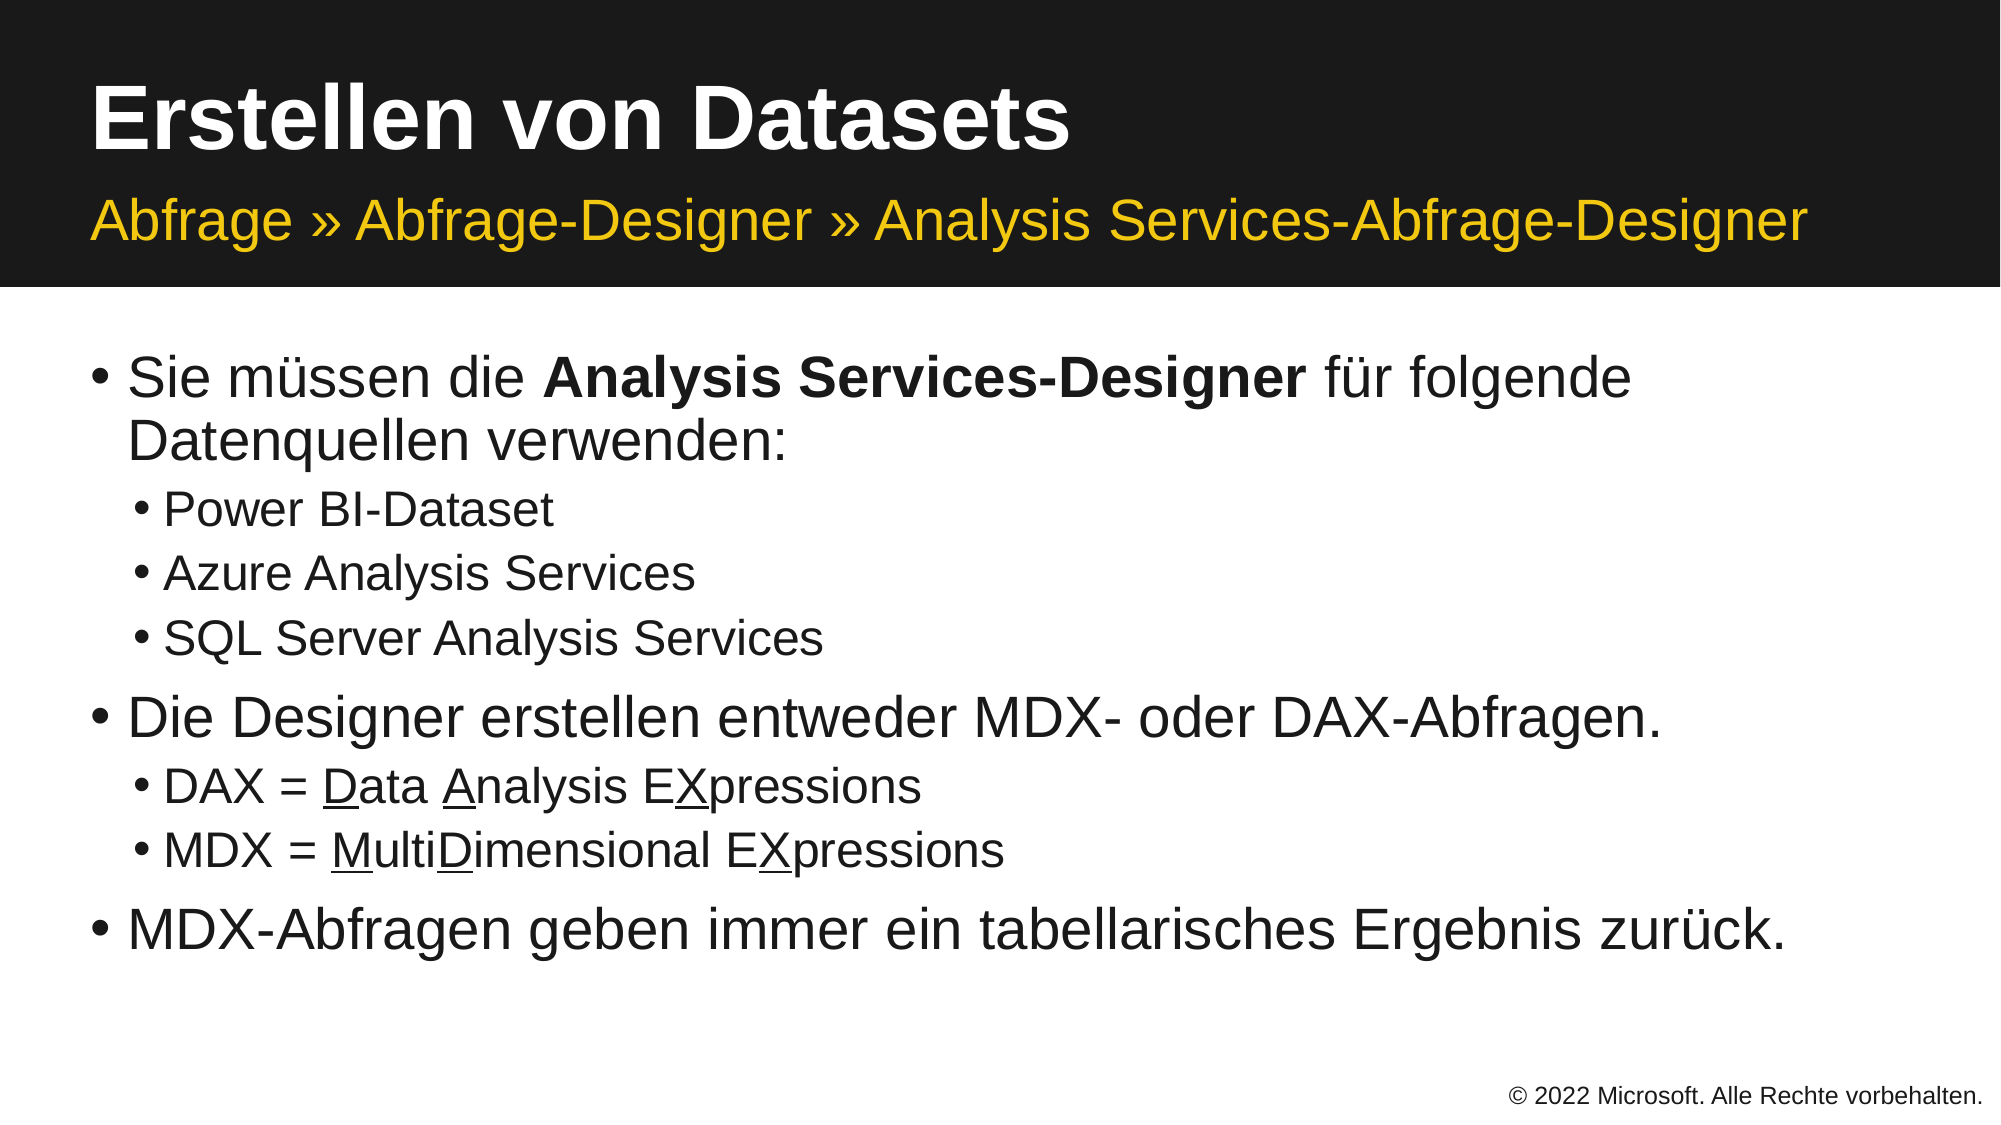

# Erstellen von Datasets
Abfrage » Abfrage-Designer » Analysis Services-Abfrage-Designer
Sie müssen die Analysis Services-Designer für folgende Datenquellen verwenden:
Power BI-Dataset
Azure Analysis Services
SQL Server Analysis Services
Die Designer erstellen entweder MDX- oder DAX-Abfragen.
DAX = Data Analysis EXpressions
MDX = MultiDimensional EXpressions
MDX-Abfragen geben immer ein tabellarisches Ergebnis zurück.

© 2022 Microsoft. Alle Rechte vorbehalten.